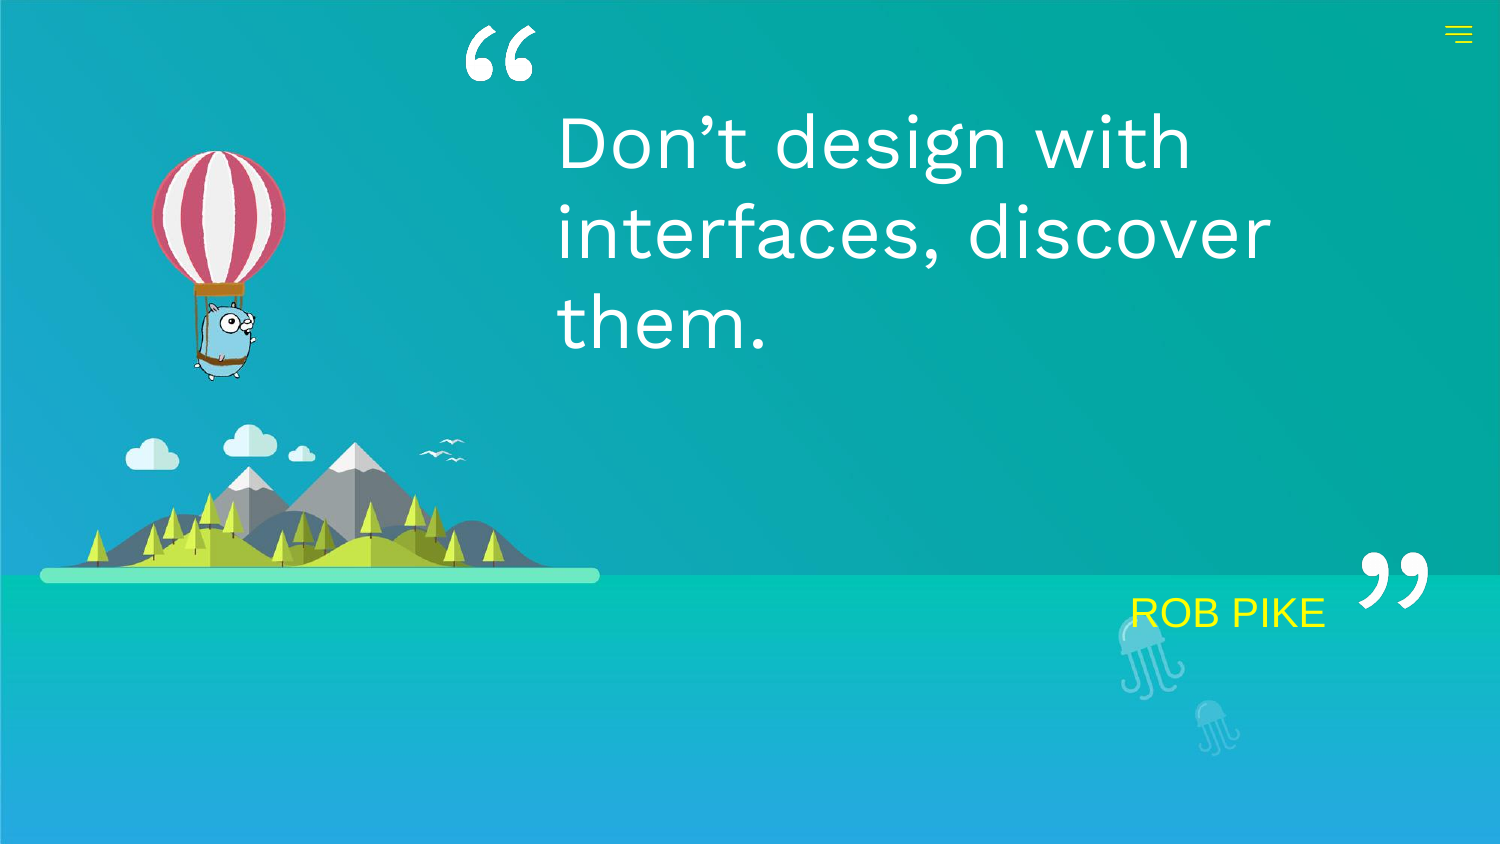

# Don’t design with interfaces, discover them.

ROB PIKE